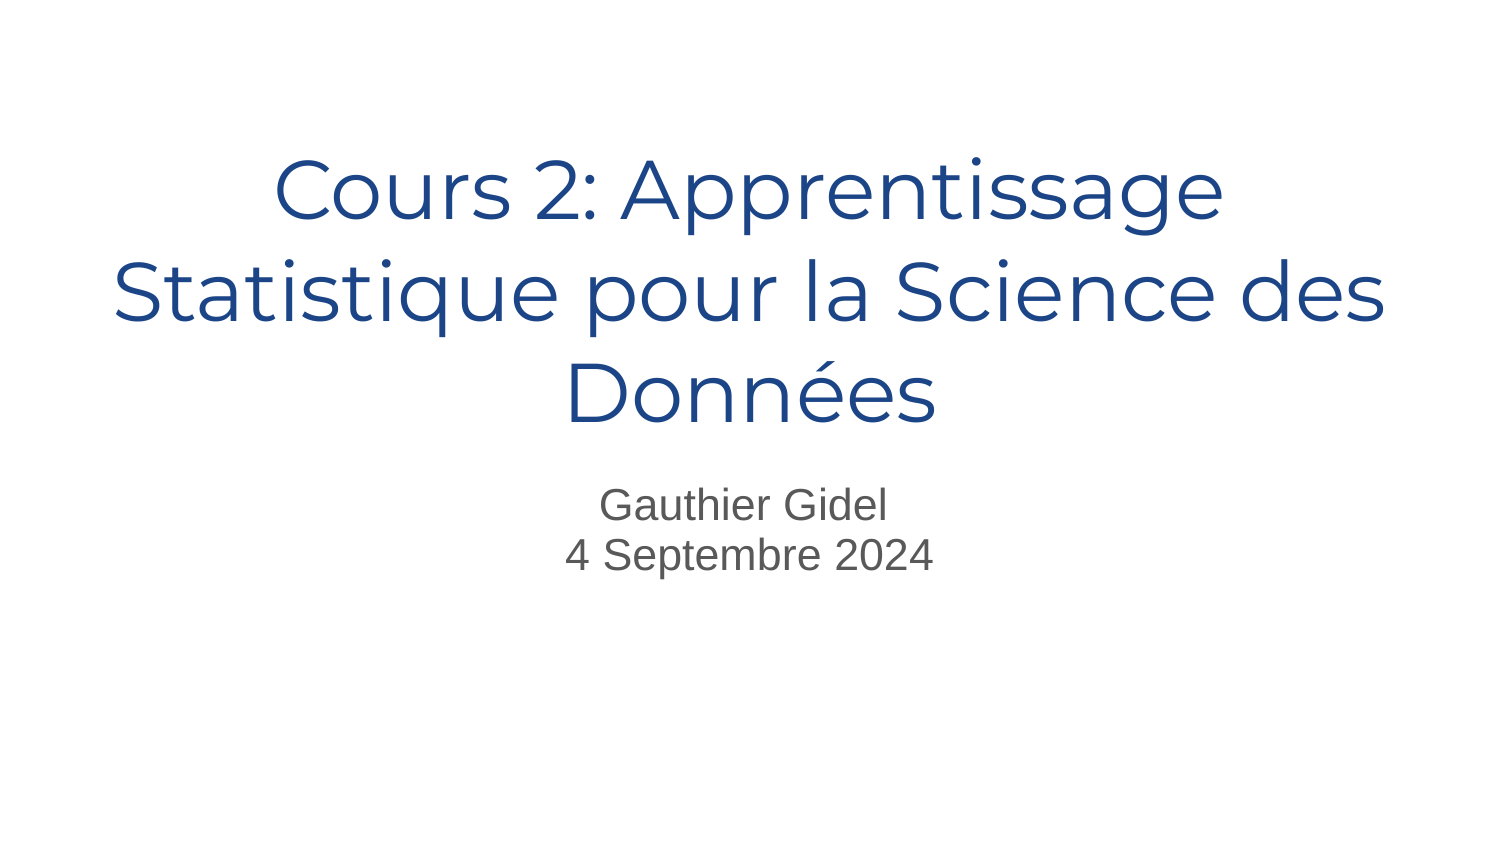

# Cours 2: Apprentissage Statistique pour la Science des Données
Gauthier Gidel
4 Septembre 2024